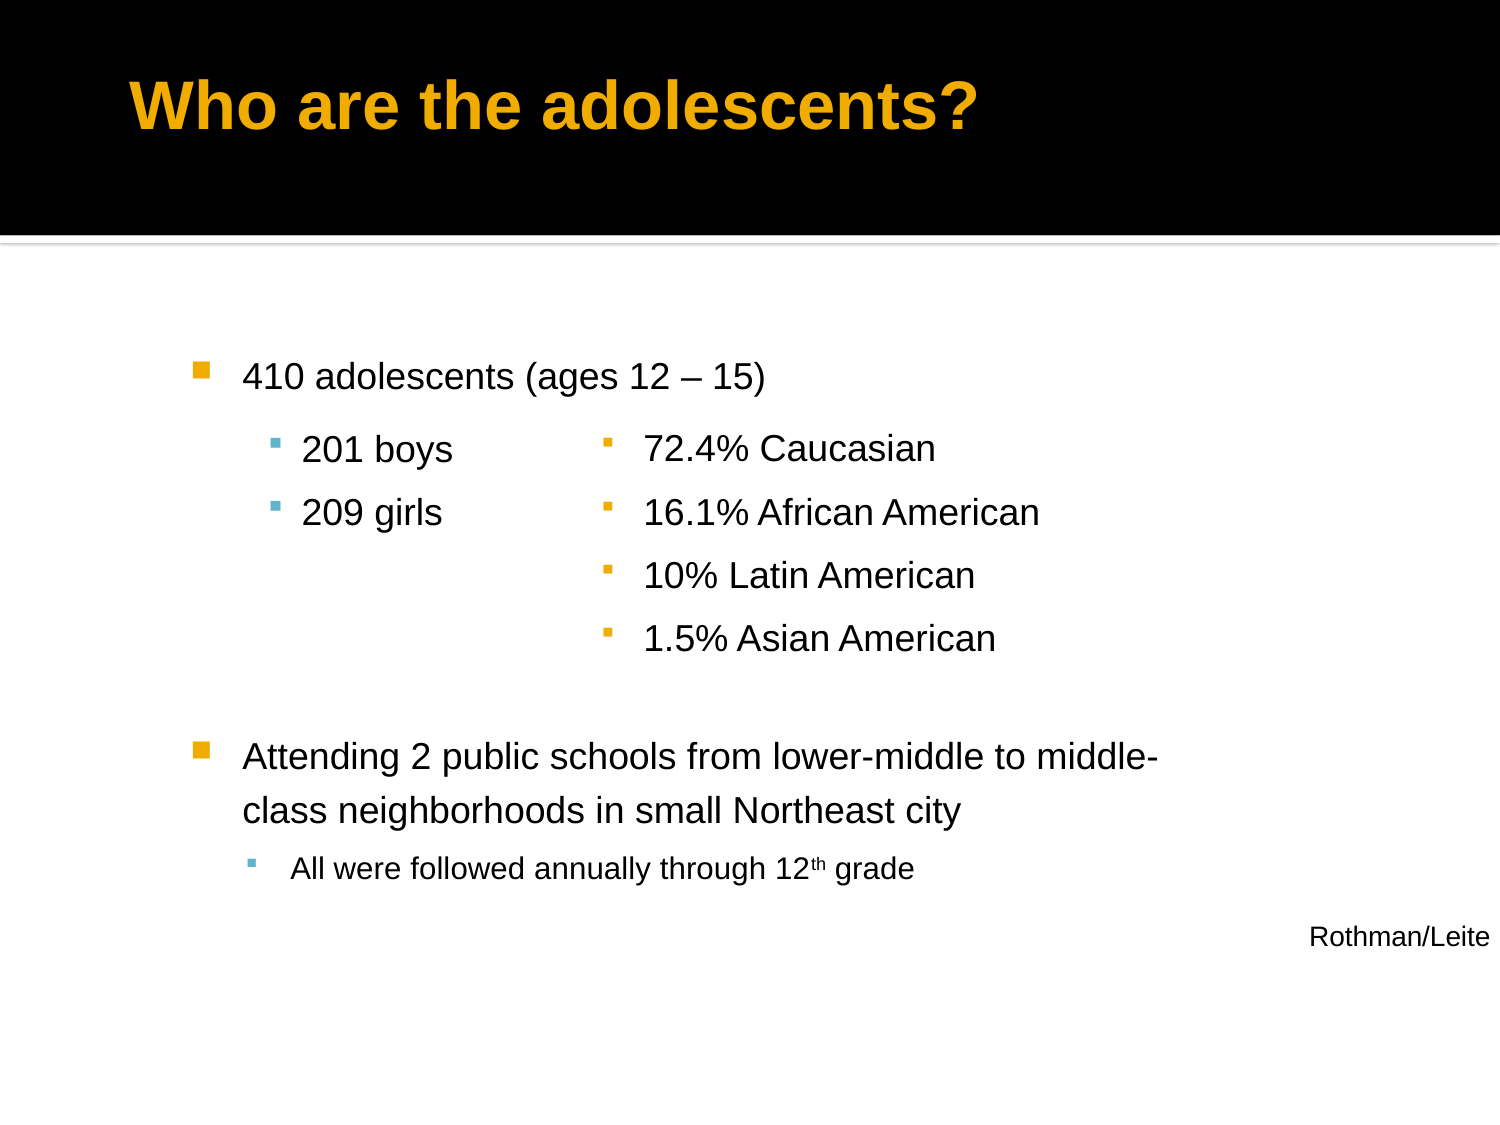

# Who are the adolescents?
410 adolescents (ages 12 – 15)

Attending 2 public schools from lower-middle to middle-class neighborhoods in small Northeast city
All were followed annually through 12th grade

72.4% Caucasian
16.1% African American
10% Latin American
1.5% Asian American
201 boys
209 girls
Rothman/Leite